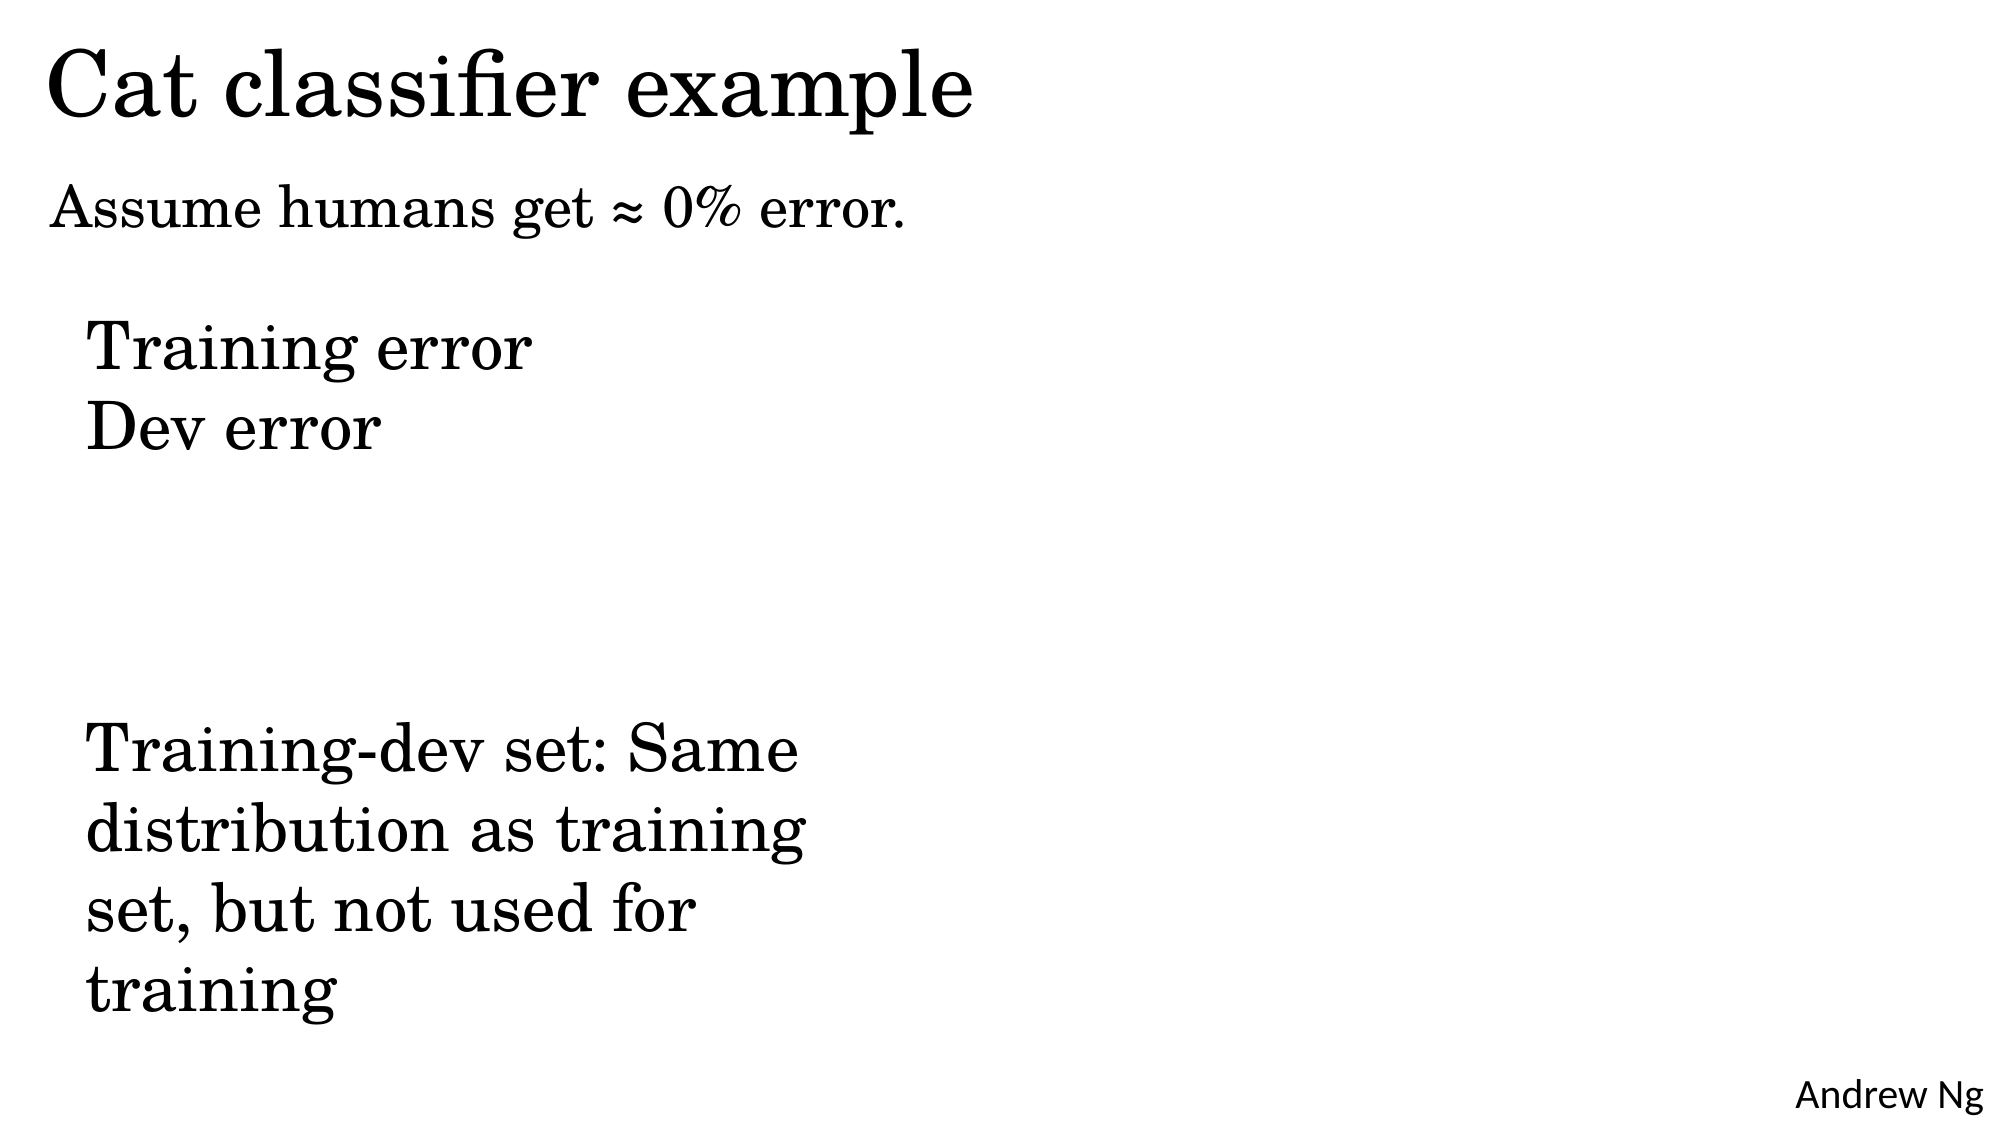

# Cat classifier example
Assume humans get ≈ 0% error.
Training error
Dev error
Training-dev set: Same distribution as training set, but not used for training